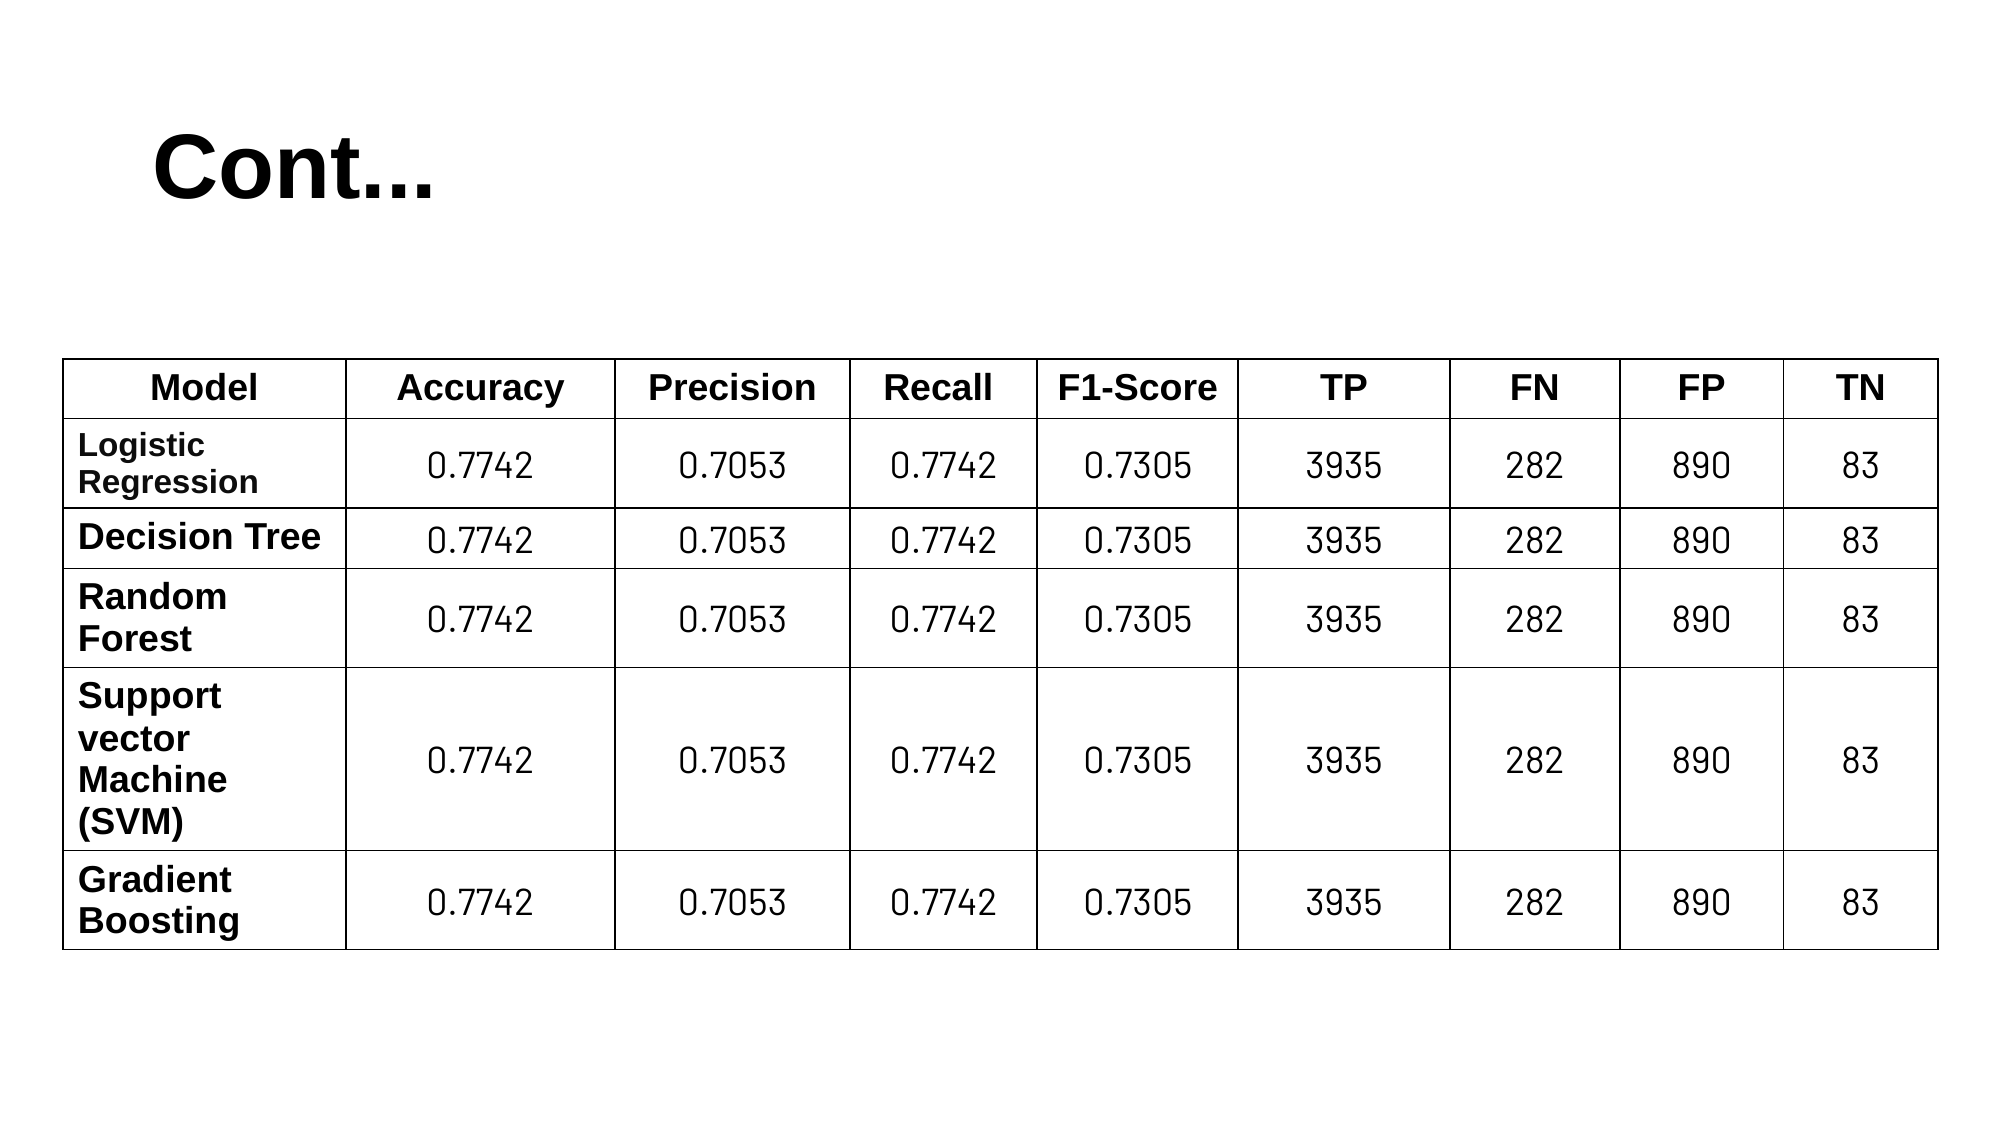

# Cont...
| Model | Accuracy | Precision | Recall | F1-Score | TP | FN | FP | TN |
| --- | --- | --- | --- | --- | --- | --- | --- | --- |
| Logistic Regression | 0.7742 | 0.7053 | 0.7742 | 0.7305 | 3935 | 282 | 890 | 83 |
| Decision Tree | 0.7742 | 0.7053 | 0.7742 | 0.7305 | 3935 | 282 | 890 | 83 |
| Random Forest | 0.7742 | 0.7053 | 0.7742 | 0.7305 | 3935 | 282 | 890 | 83 |
| Support vector Machine (SVM) | 0.7742 | 0.7053 | 0.7742 | 0.7305 | 3935 | 282 | 890 | 83 |
| Gradient Boosting | 0.7742 | 0.7053 | 0.7742 | 0.7305 | 3935 | 282 | 890 | 83 |